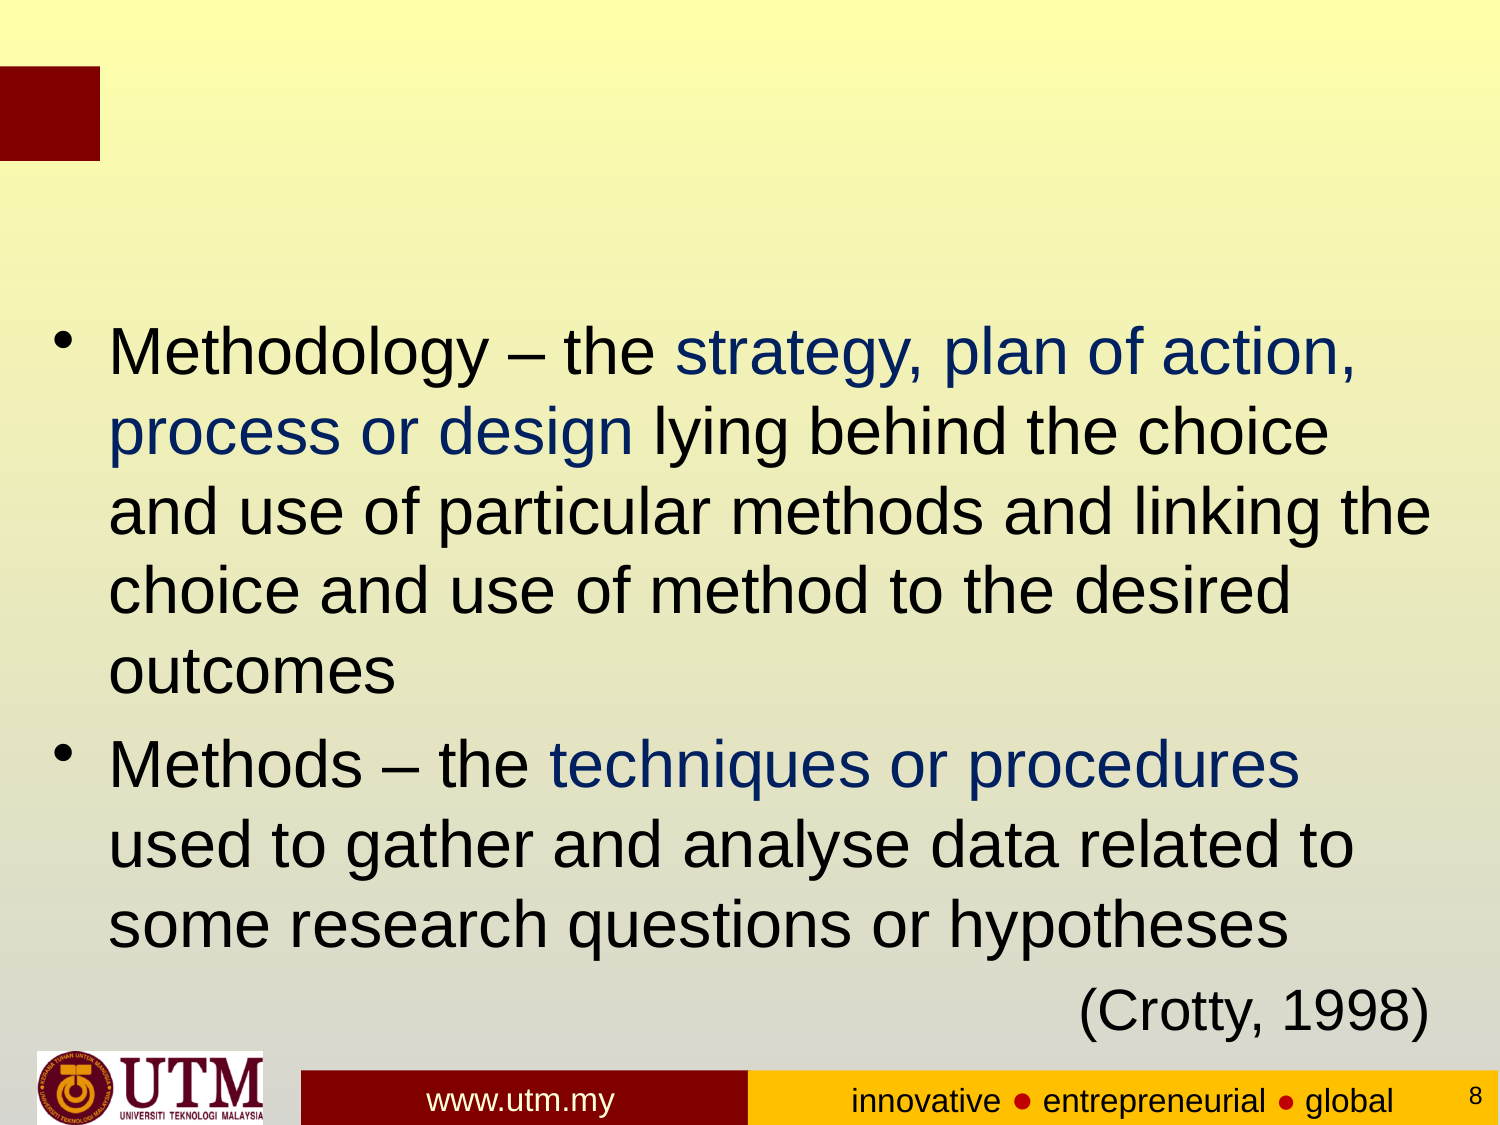

Methodology – the strategy, plan of action, process or design lying behind the choice and use of particular methods and linking the choice and use of method to the desired outcomes
Methods – the techniques or procedures used to gather and analyse data related to some research questions or hypotheses
(Crotty, 1998)